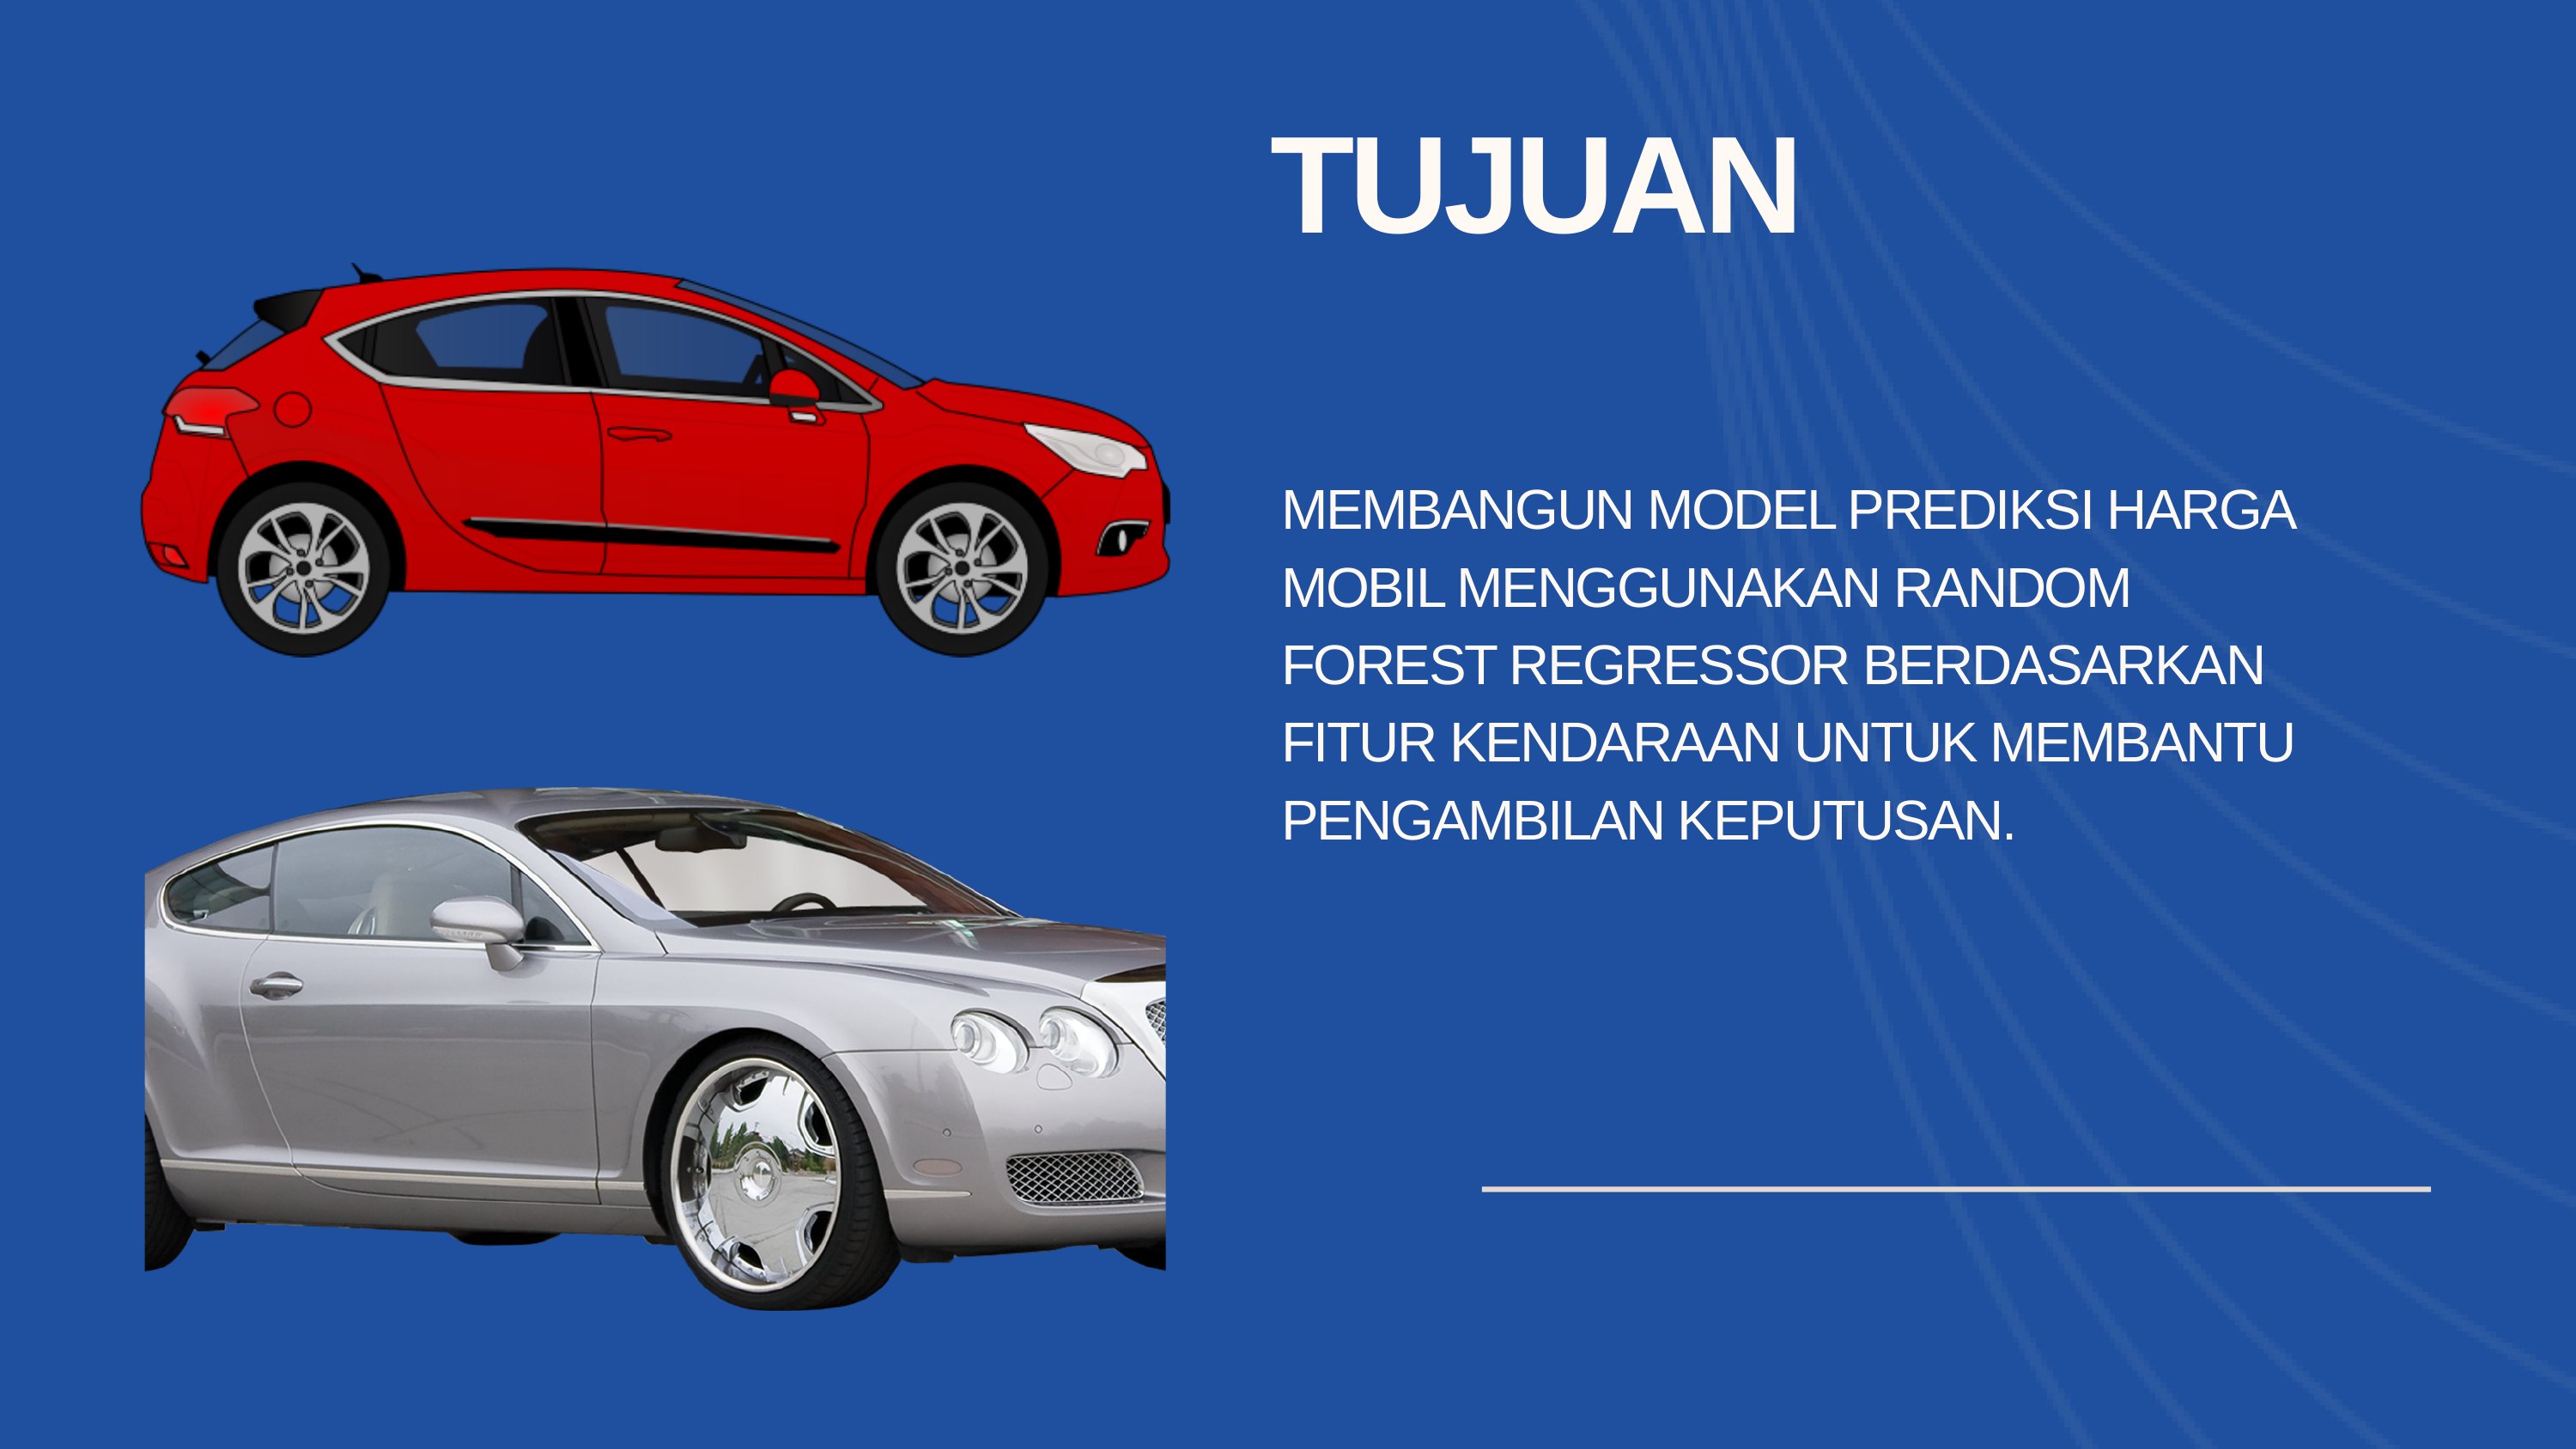

TUJUAN

MEMBANGUN MODEL PREDIKSI HARGA MOBIL MENGGUNAKAN RANDOM FOREST REGRESSOR BERDASARKAN FITUR KENDARAAN UNTUK MEMBANTU PENGAMBILAN KEPUTUSAN.